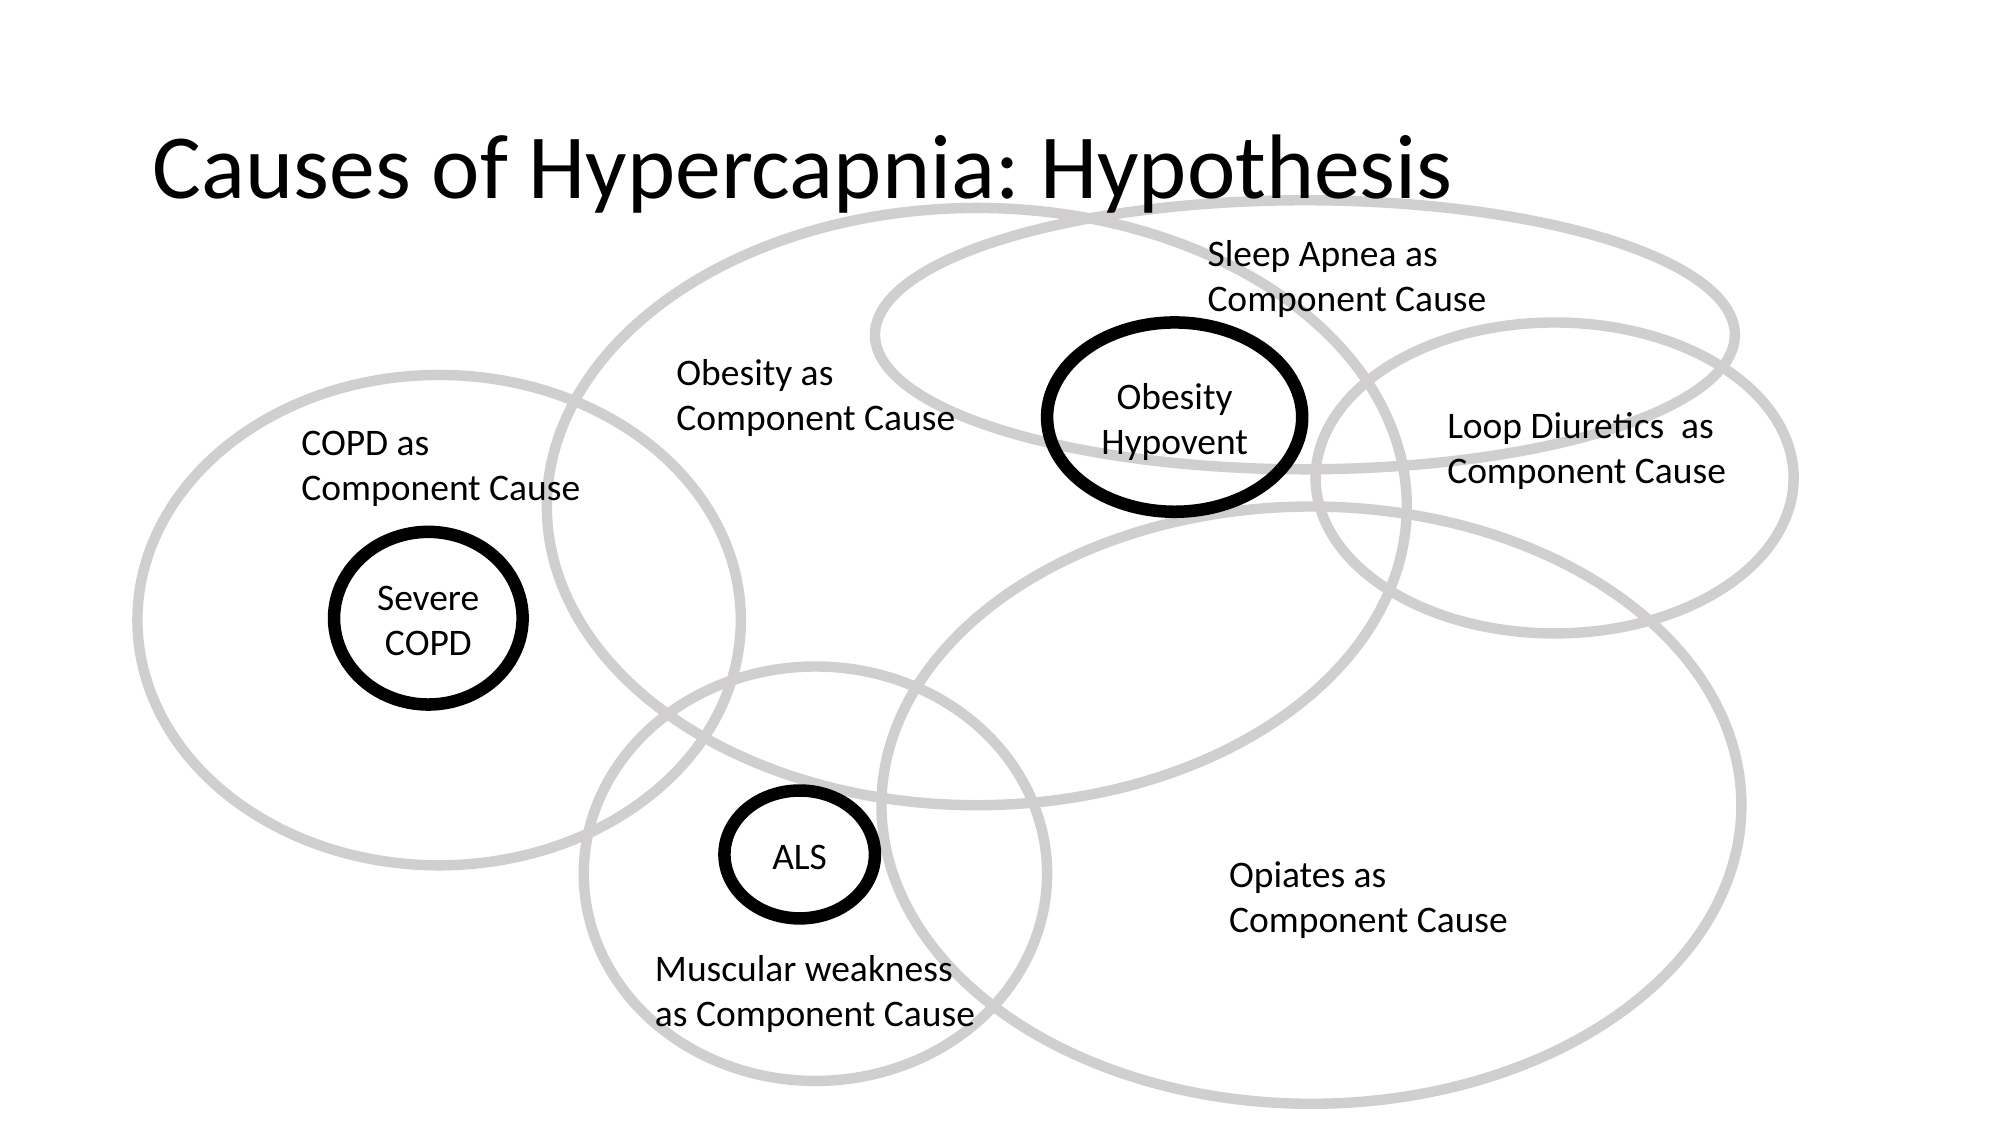

# Causes of Hypercapnia: Hypothesis

Sleep Apnea as Component Cause
Obesity Hypovent

Obesity as Component Cause

Loop Diuretics  as Component Cause
COPD as Component Cause

Severe COPD

ALS
Opiates as Component Cause
Muscular weakness as Component Cause